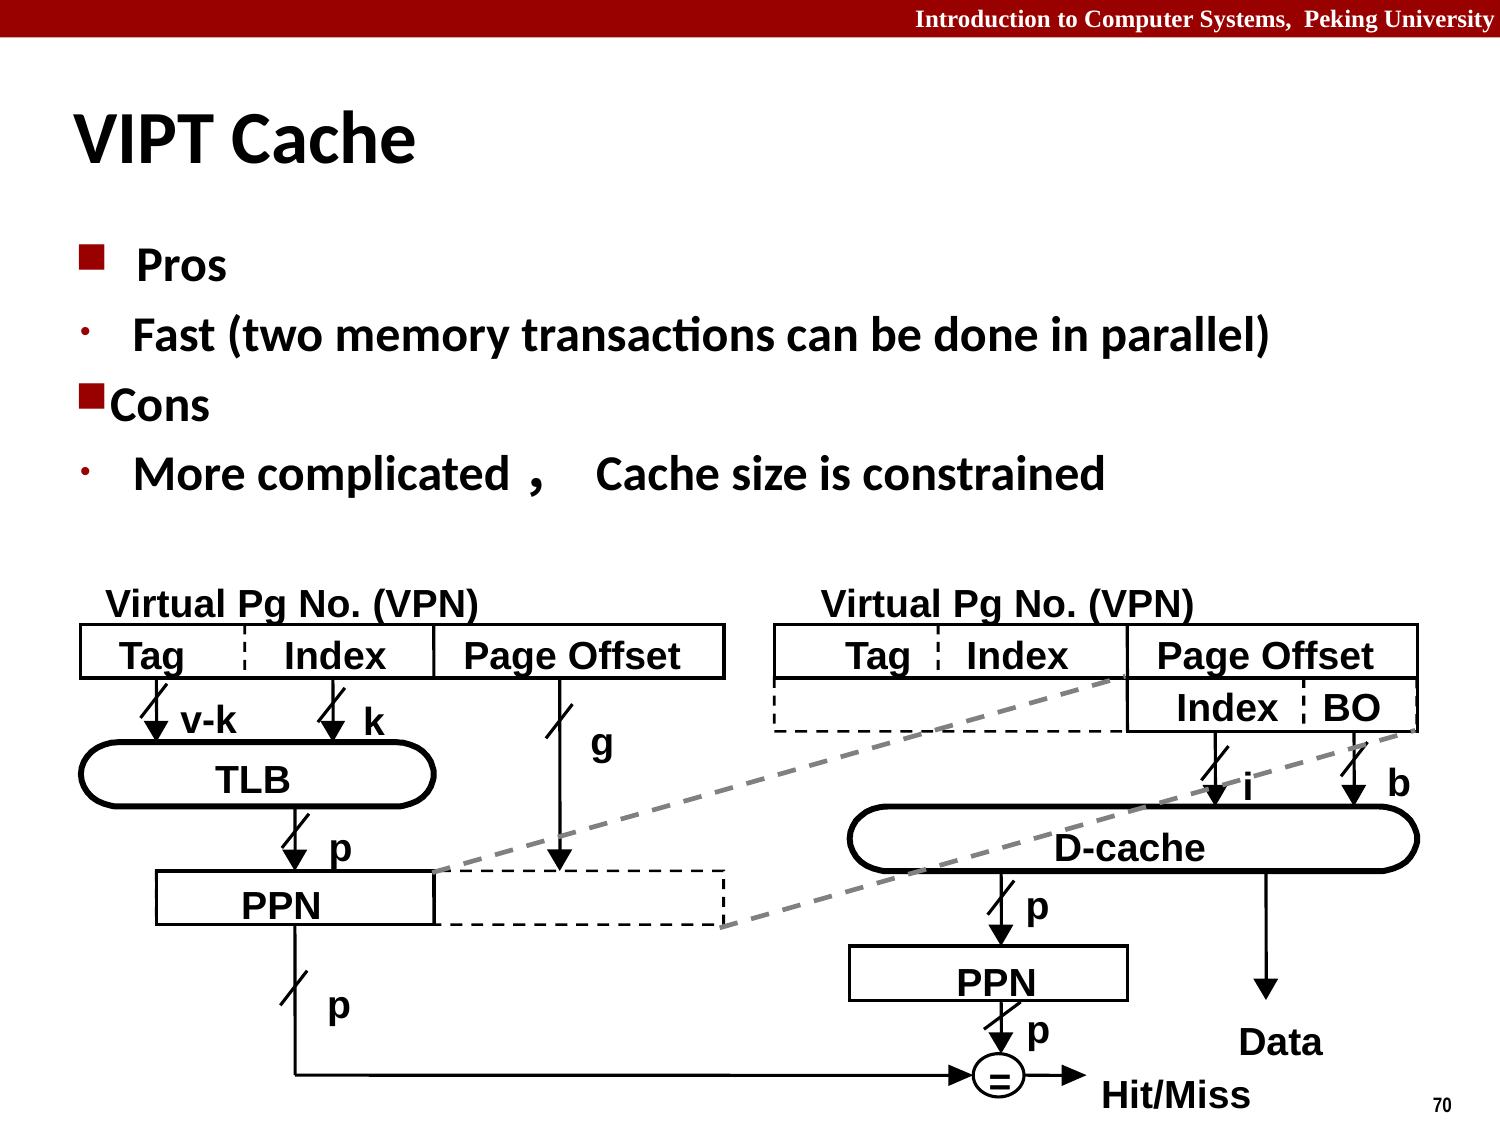

# VIPT Cache
Pros
Fast (two memory transactions can be done in parallel)
Cons
More complicated， Cache size is constrained

Virtual Pg No. (VPN)
Virtual Pg No. (VPN)

     Tag         Index       Page Offset
      Tag     Index        Page Offset

  Index    BO

v-k
k

g

TLB
b
i

p
D-cache

p
PPN

PPN

p

p

Data

=

Hit/Miss